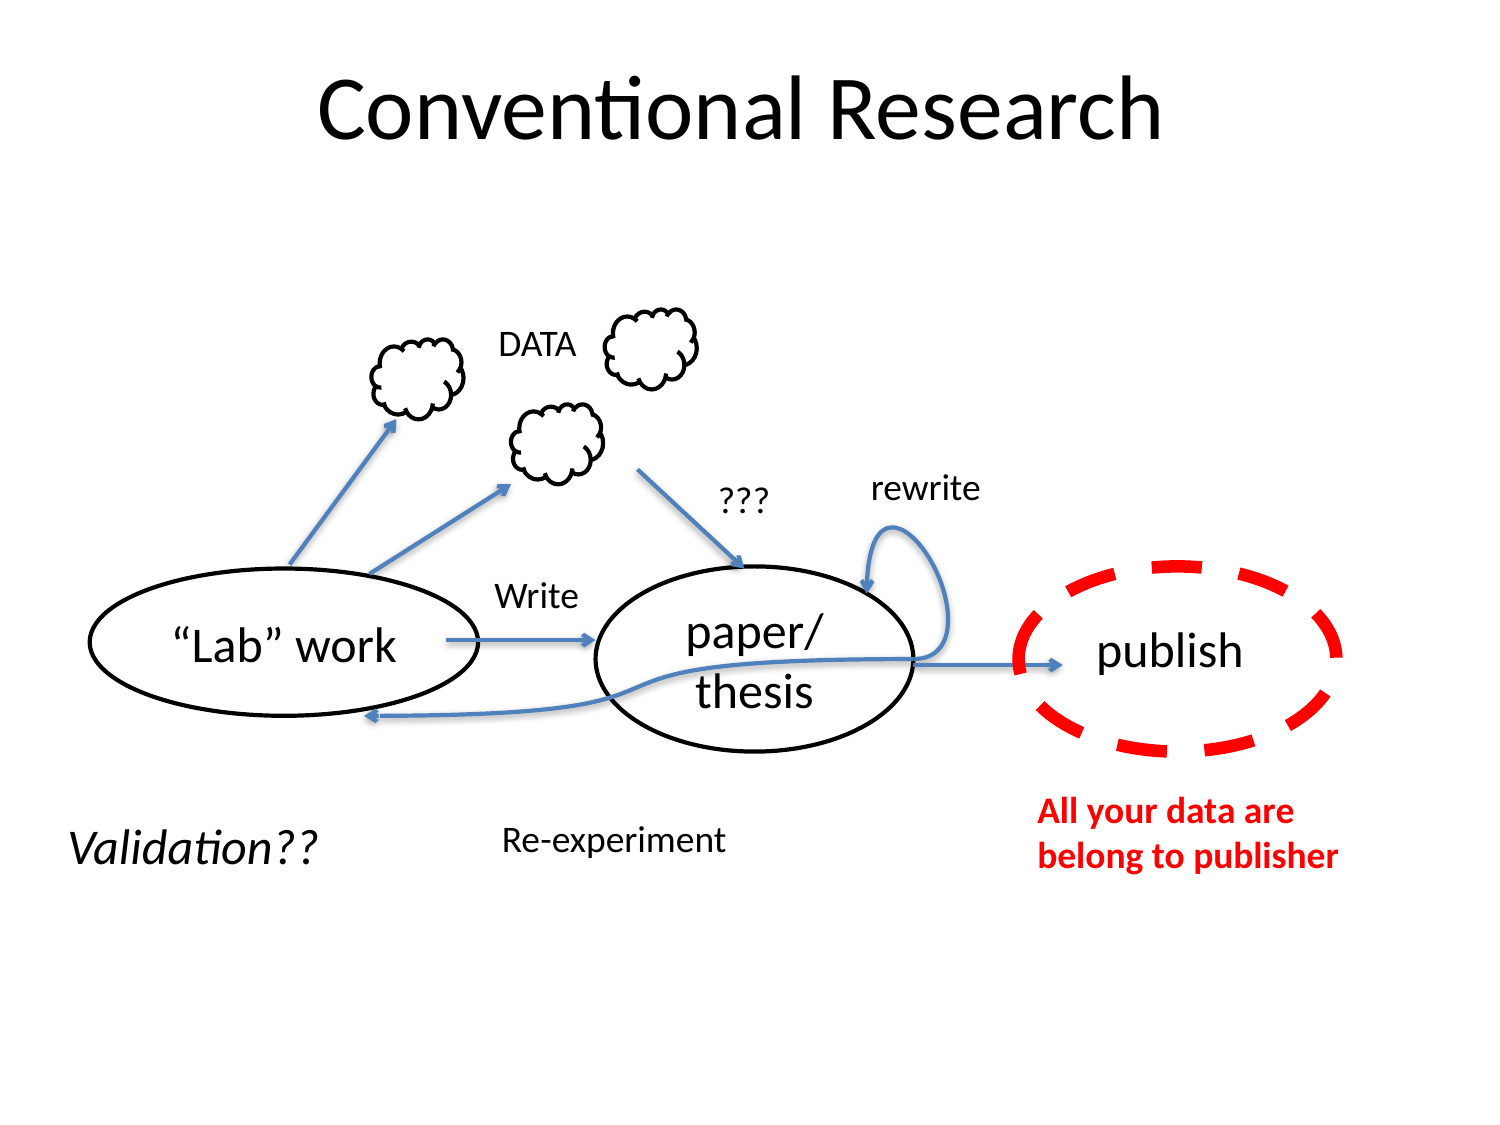

# Conventional Research

DATA

rewrite
???
Write
paper/thesis

“Lab” work
publish
All your data are
belong to publisher
Validation??
Re-experiment